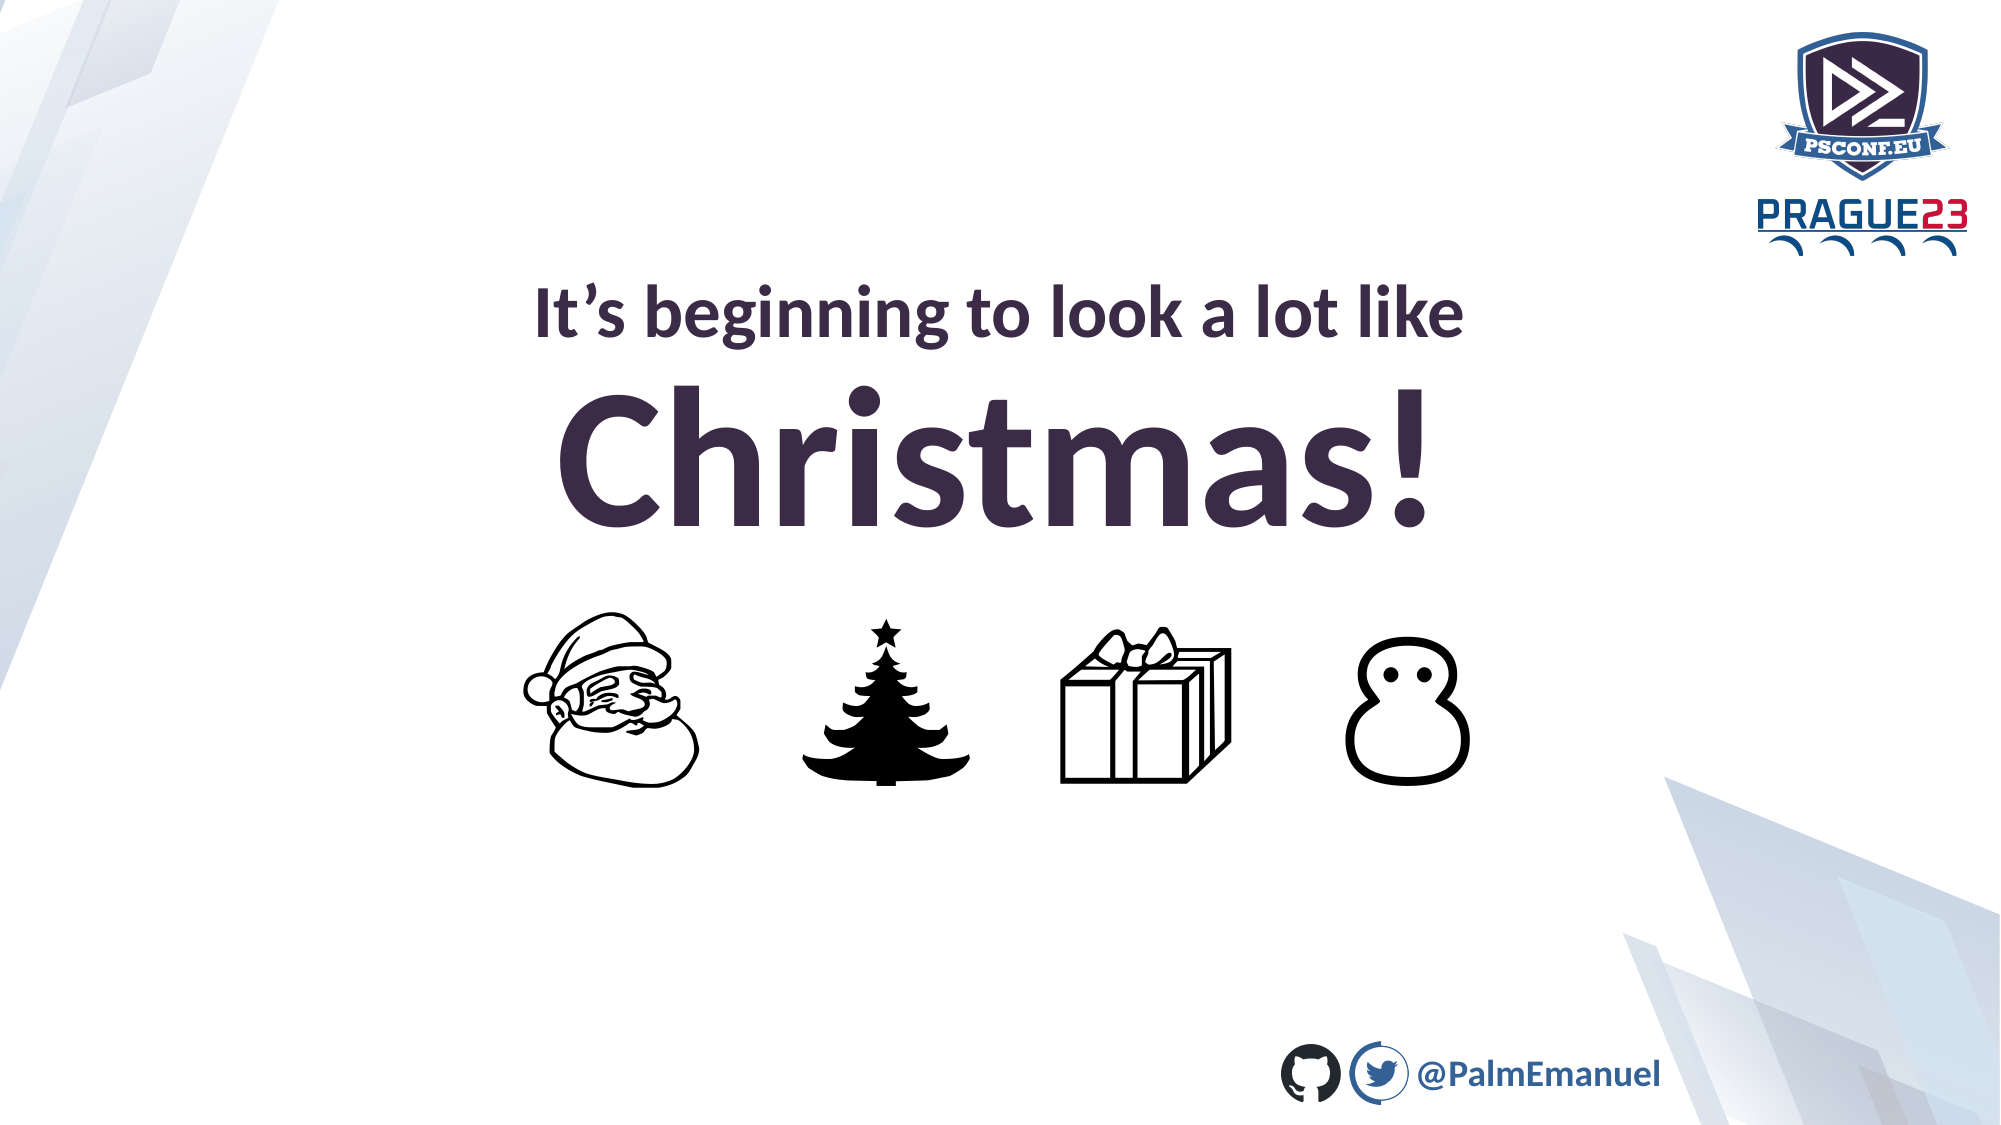

# It’s beginning to look a lot like Christmas!
🎅
🎄
⛄
🎁